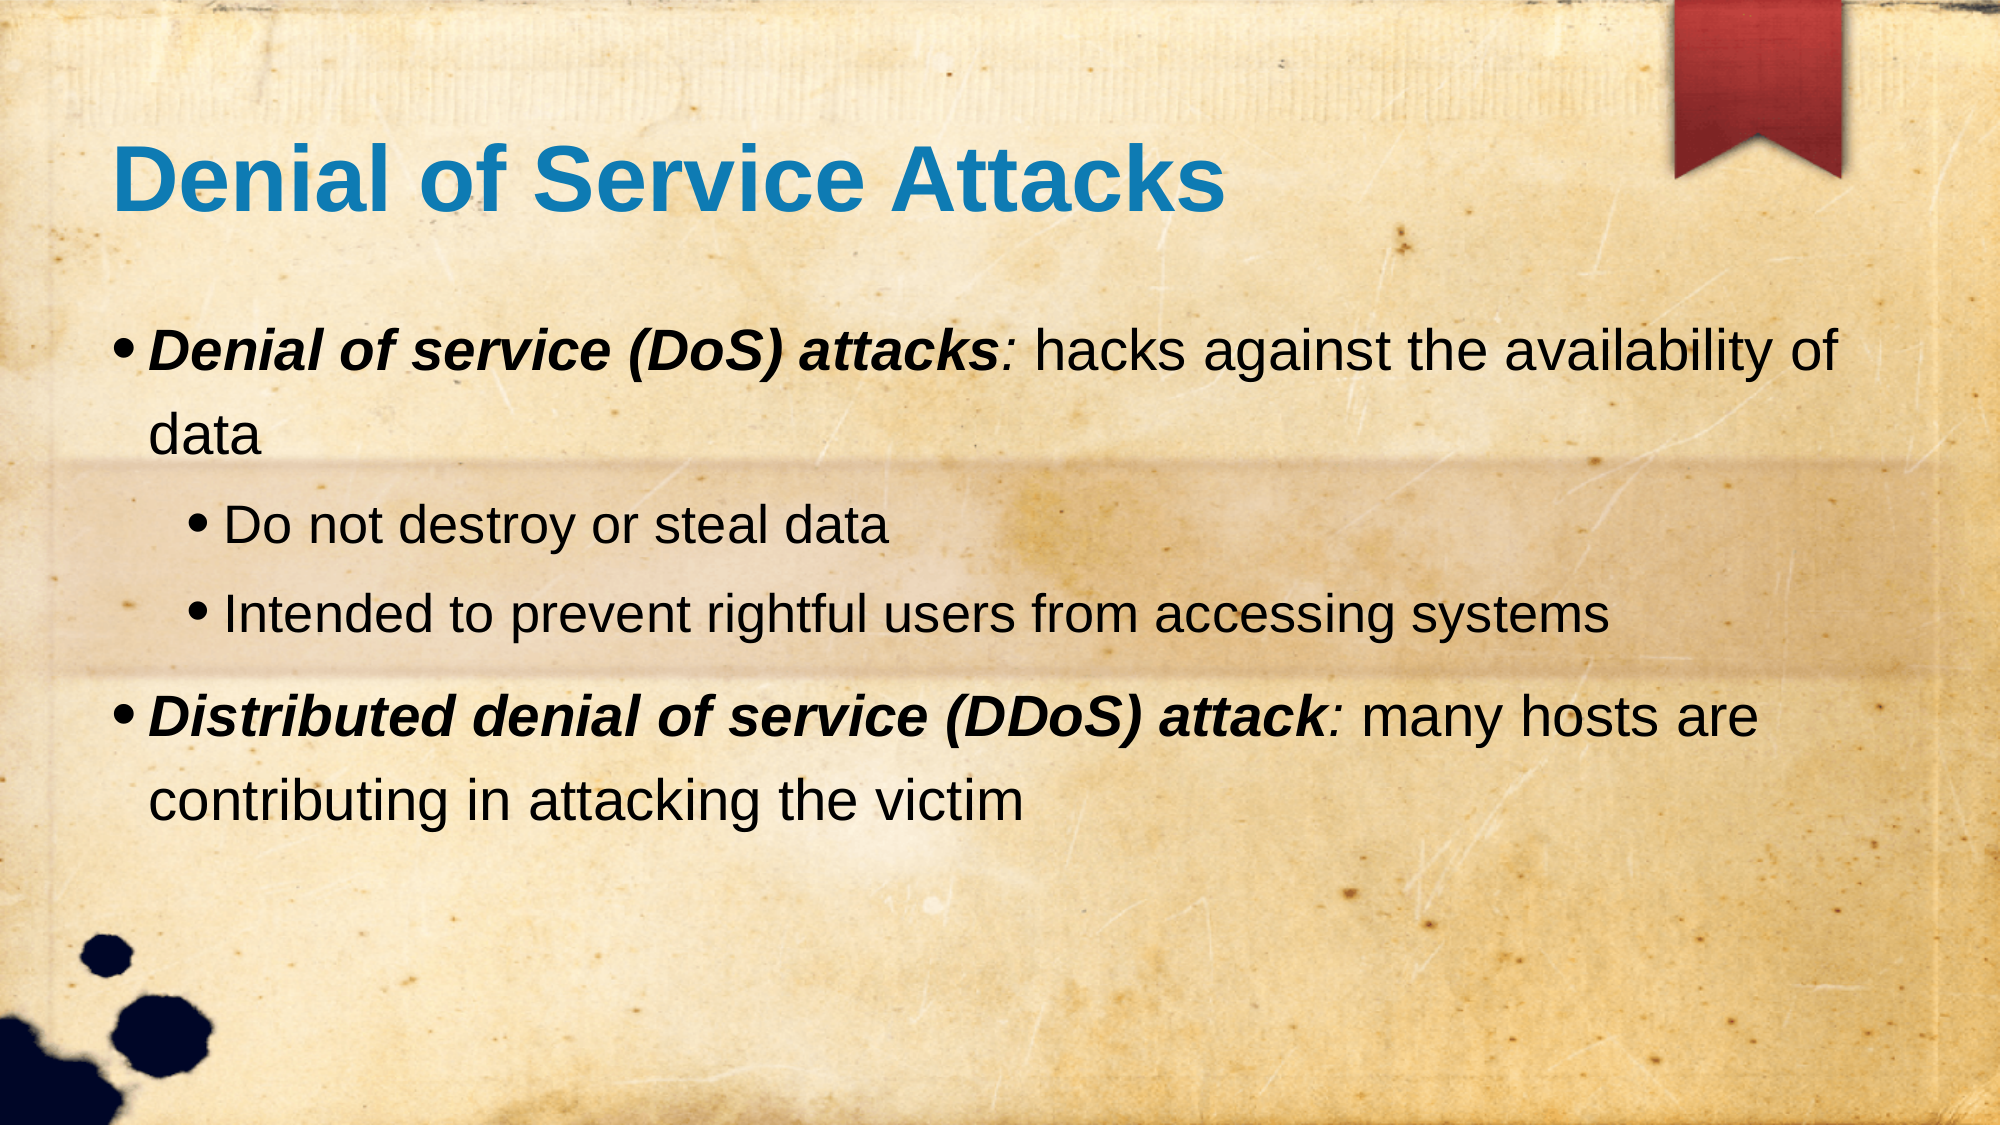

Denial of Service Attacks
Denial of service (DoS) attacks: hacks against the availability of data
Do not destroy or steal data
Intended to prevent rightful users from accessing systems
Distributed denial of service (DDoS) attack: many hosts are contributing in attacking the victim